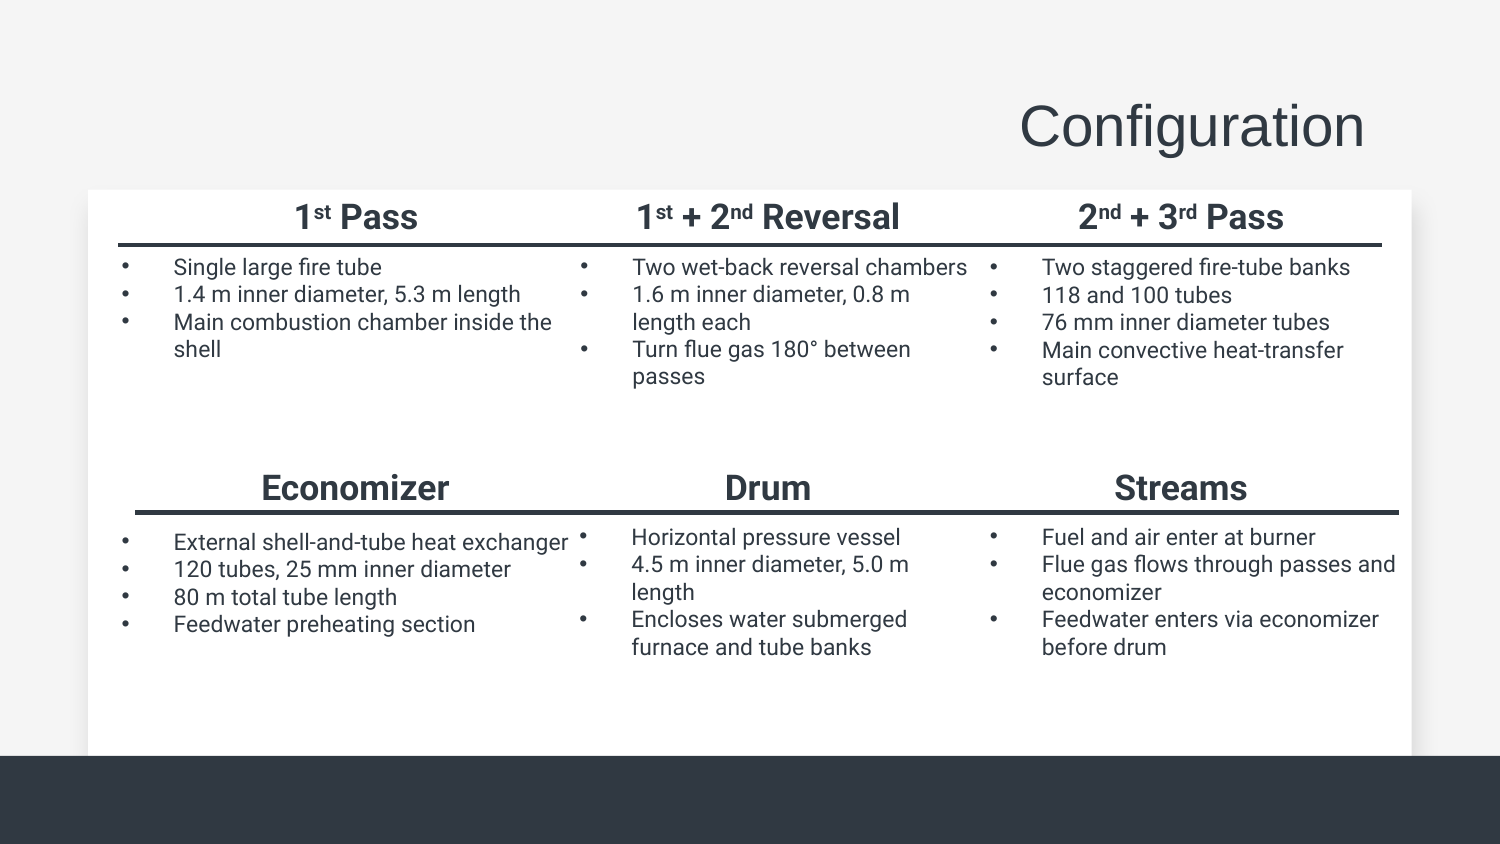

# Configuration
1st Pass
1st + 2nd Reversal
2nd + 3rd Pass
Single large fire tube
1.4 m inner diameter, 5.3 m length
Main combustion chamber inside the shell
Two wet-back reversal chambers
1.6 m inner diameter, 0.8 m length each
Turn flue gas 180° between passes
Two staggered fire-tube banks
118 and 100 tubes
76 mm inner diameter tubes
Main convective heat-transfer surface
Economizer
Drum
Streams
Horizontal pressure vessel
4.5 m inner diameter, 5.0 m length
Encloses water submerged furnace and tube banks
Fuel and air enter at burner
Flue gas flows through passes and economizer
Feedwater enters via economizer before drum
External shell-and-tube heat exchanger
120 tubes, 25 mm inner diameter
80 m total tube length
Feedwater preheating section